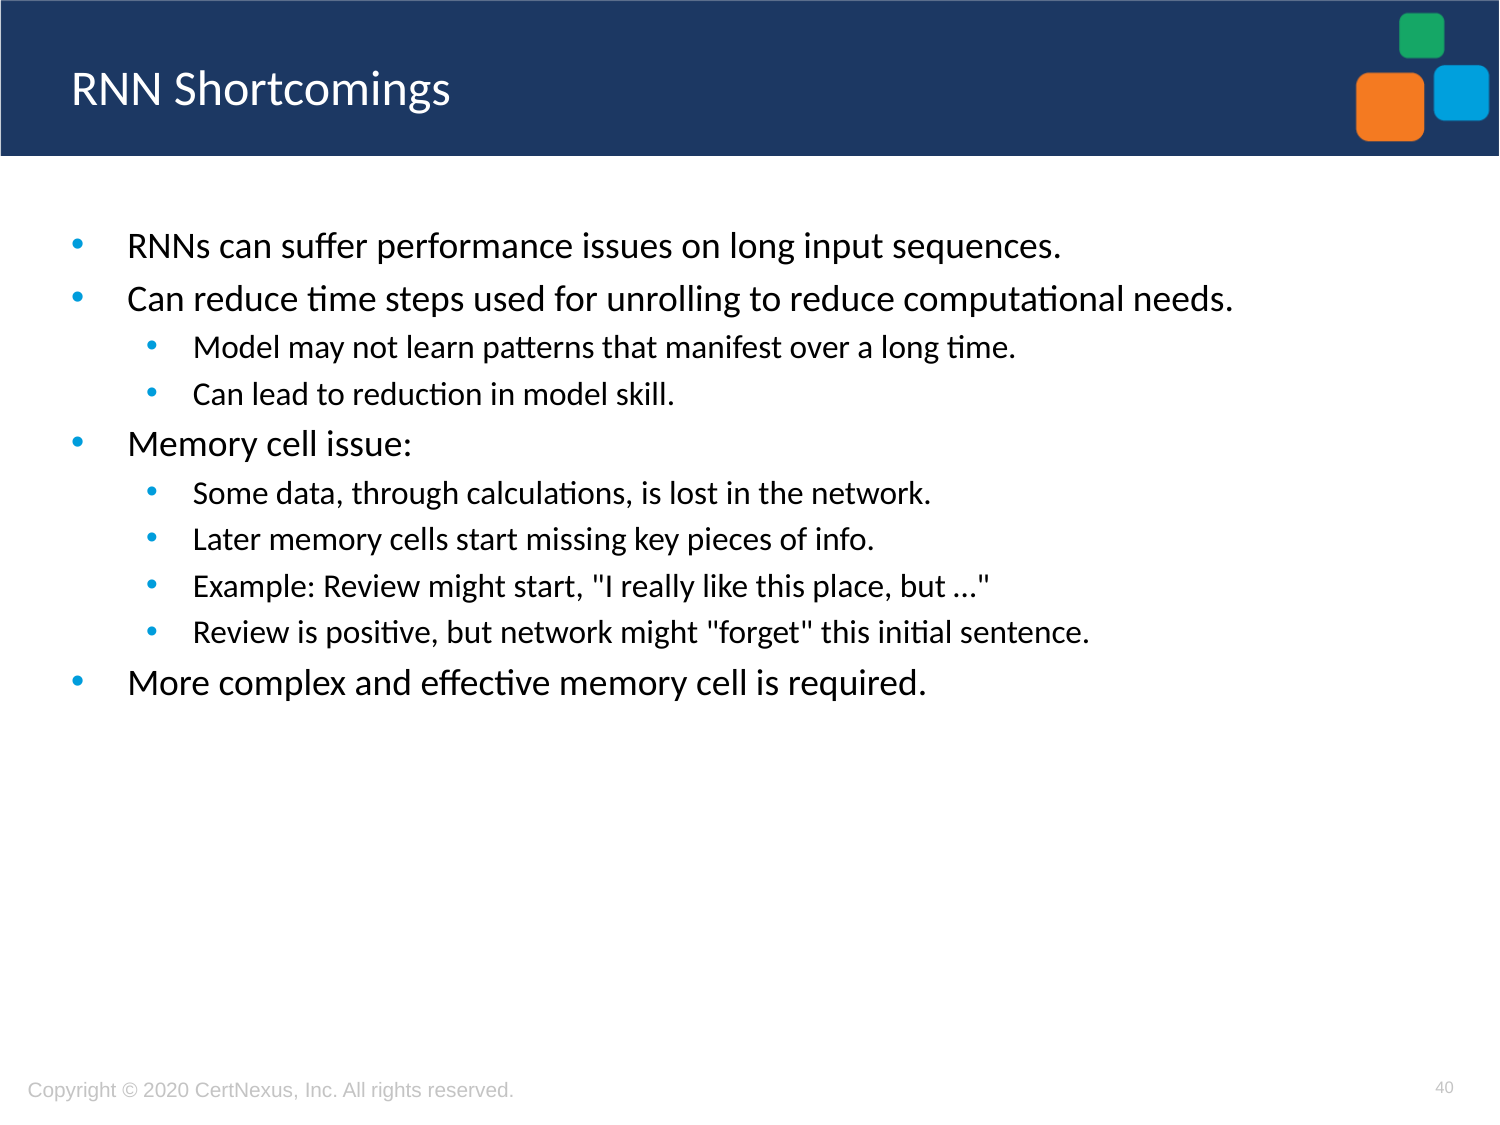

# RNN Shortcomings
RNNs can suffer performance issues on long input sequences.
Can reduce time steps used for unrolling to reduce computational needs.
Model may not learn patterns that manifest over a long time.
Can lead to reduction in model skill.
Memory cell issue:
Some data, through calculations, is lost in the network.
Later memory cells start missing key pieces of info.
Example: Review might start, "I really like this place, but …"
Review is positive, but network might "forget" this initial sentence.
More complex and effective memory cell is required.
40